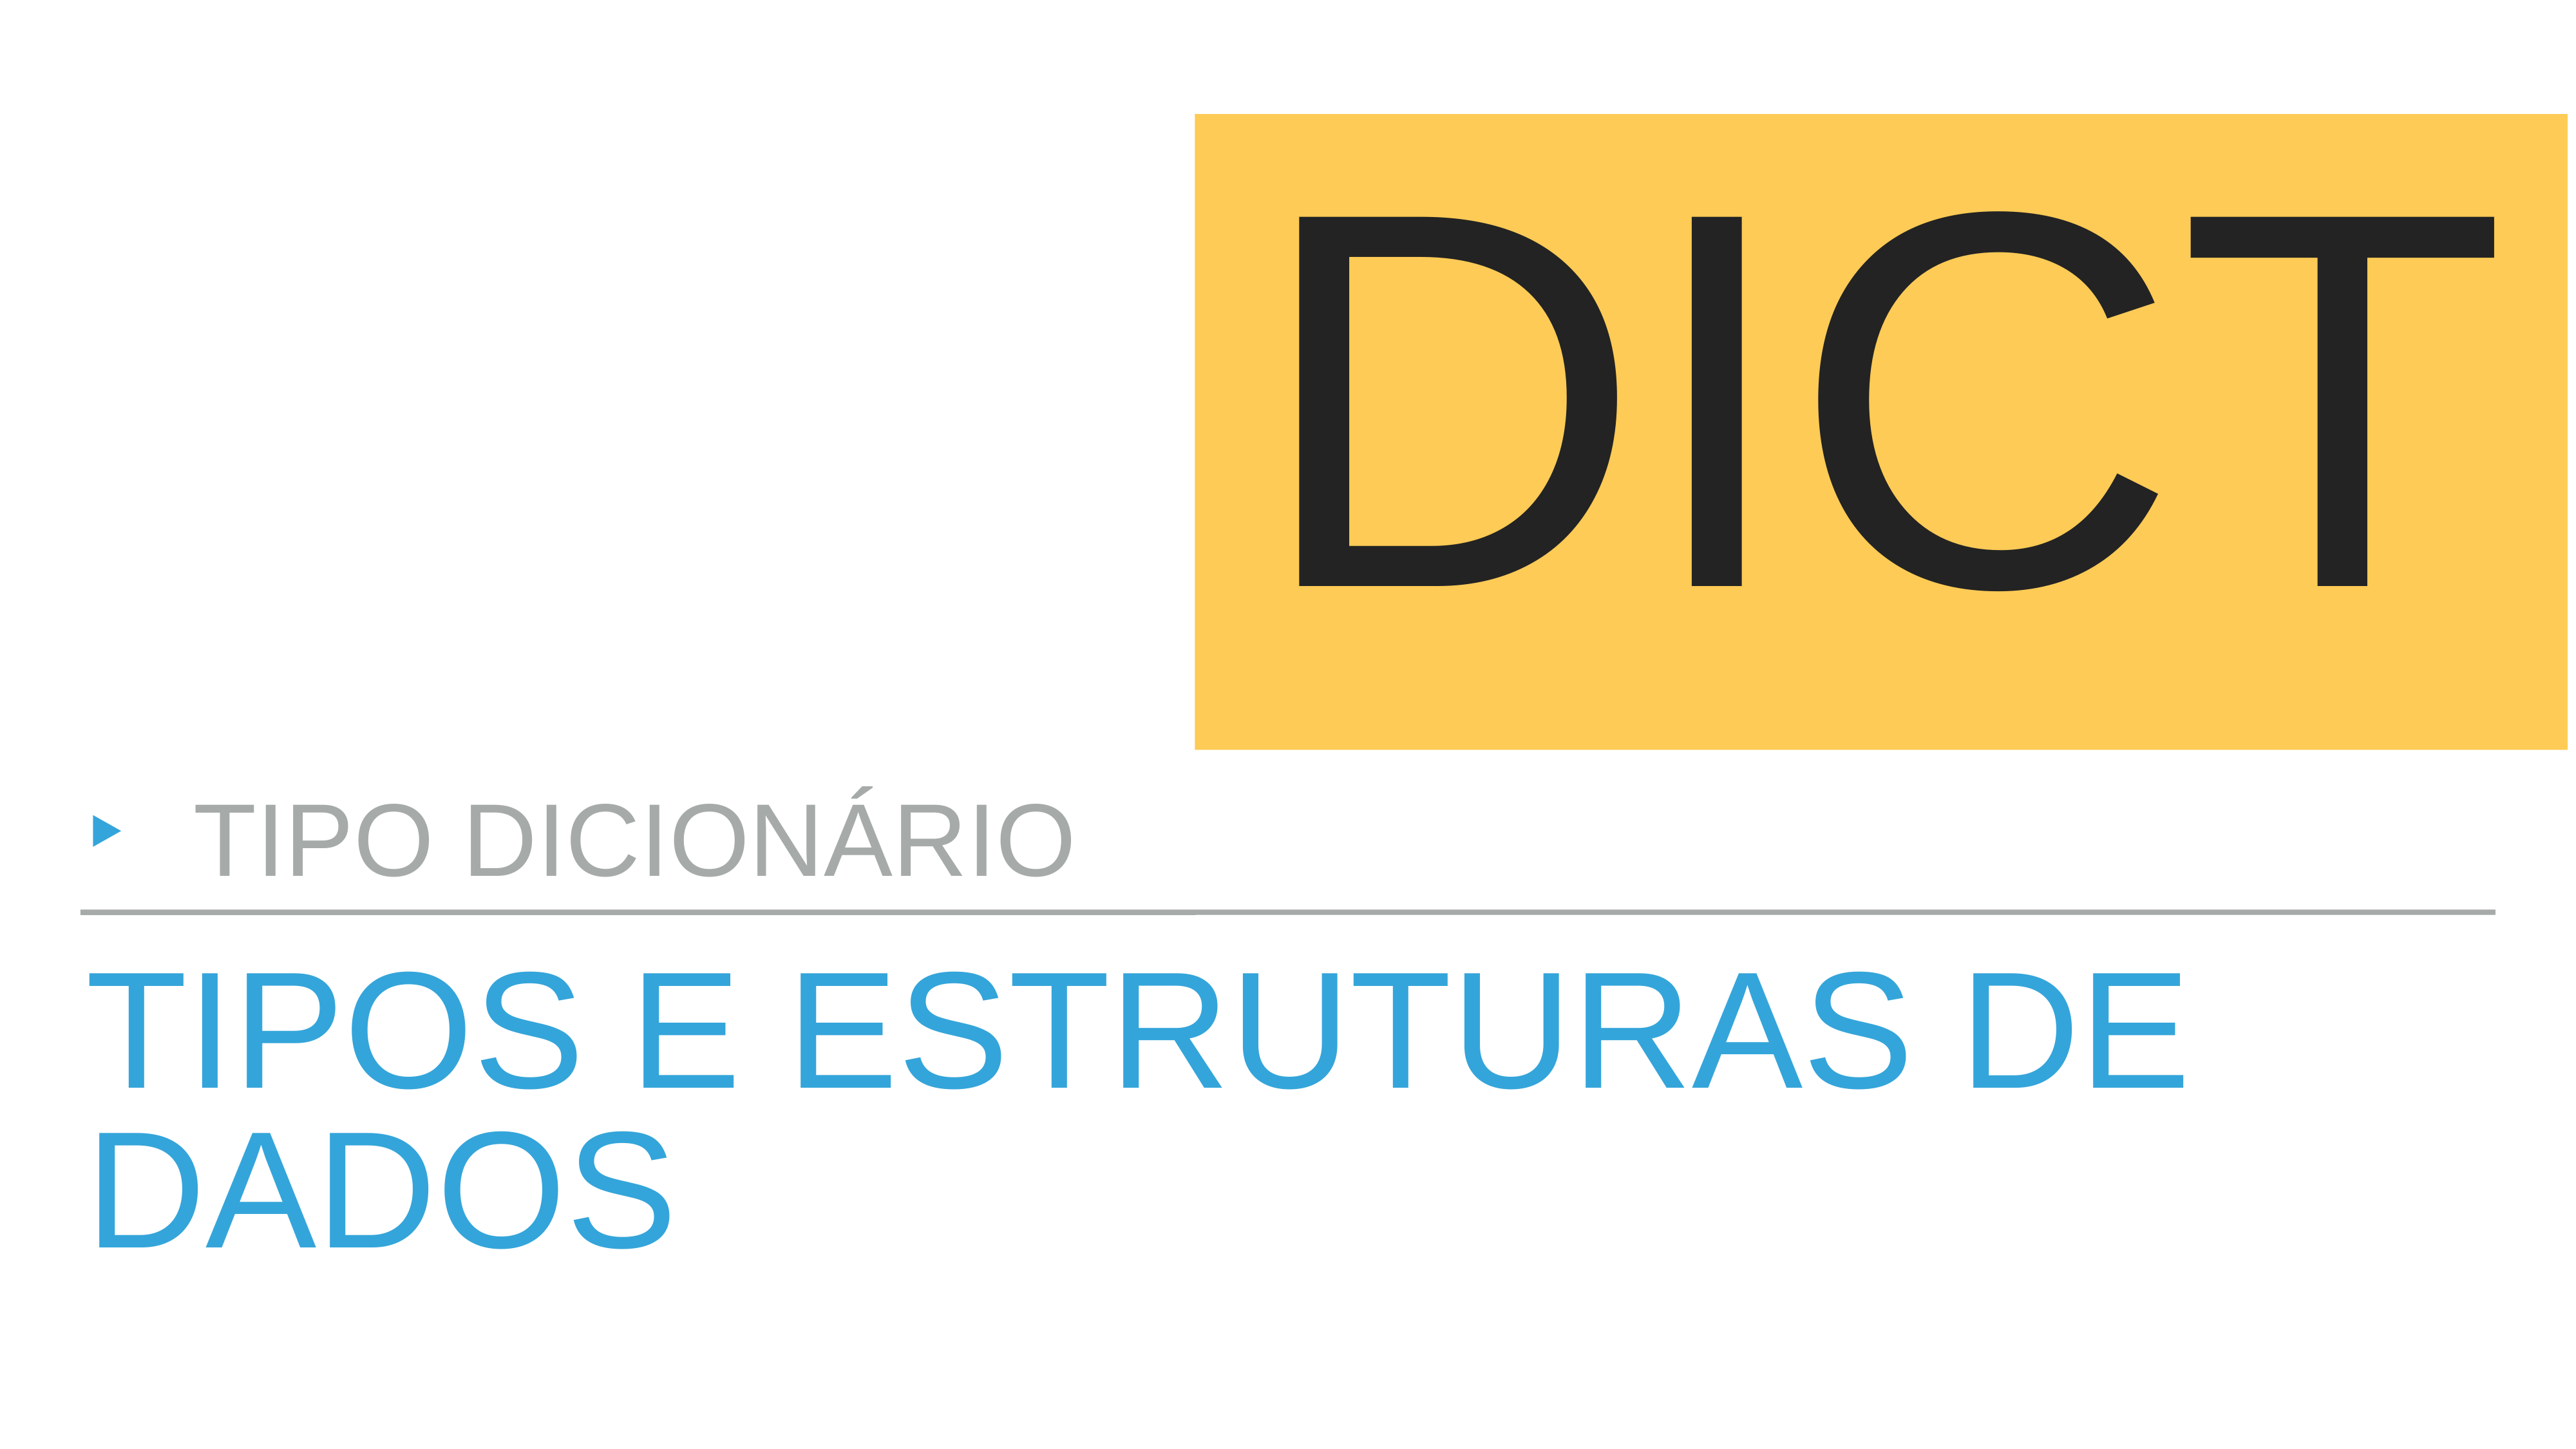

DICT
Tipo dicionário
# Tipos e estruturas de dados